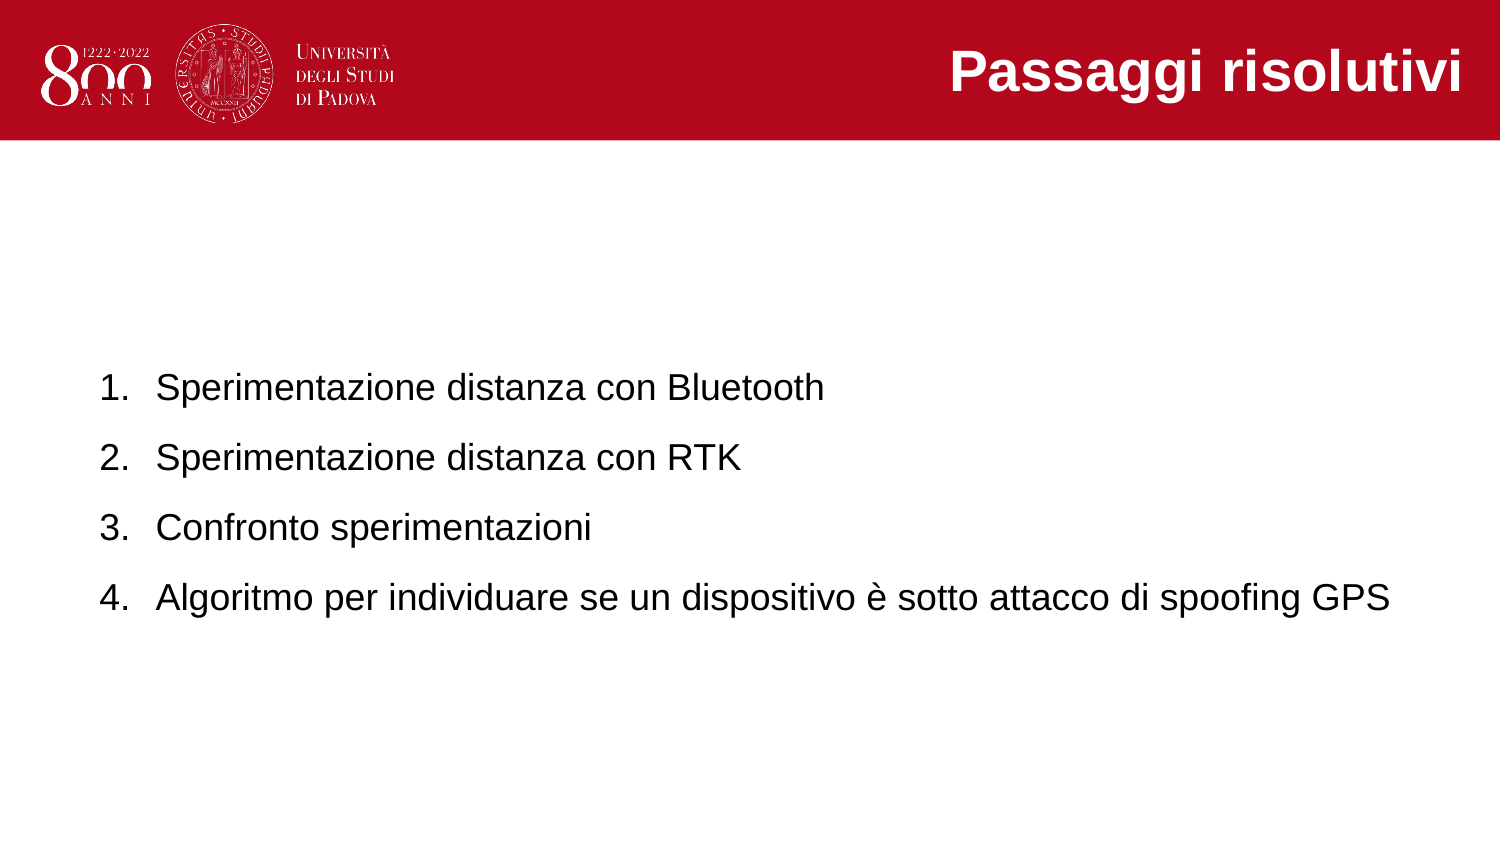

Passaggi risolutivi
Sperimentazione distanza con Bluetooth
Sperimentazione distanza con RTK
Confronto sperimentazioni
Algoritmo per individuare se un dispositivo è sotto attacco di spoofing GPS